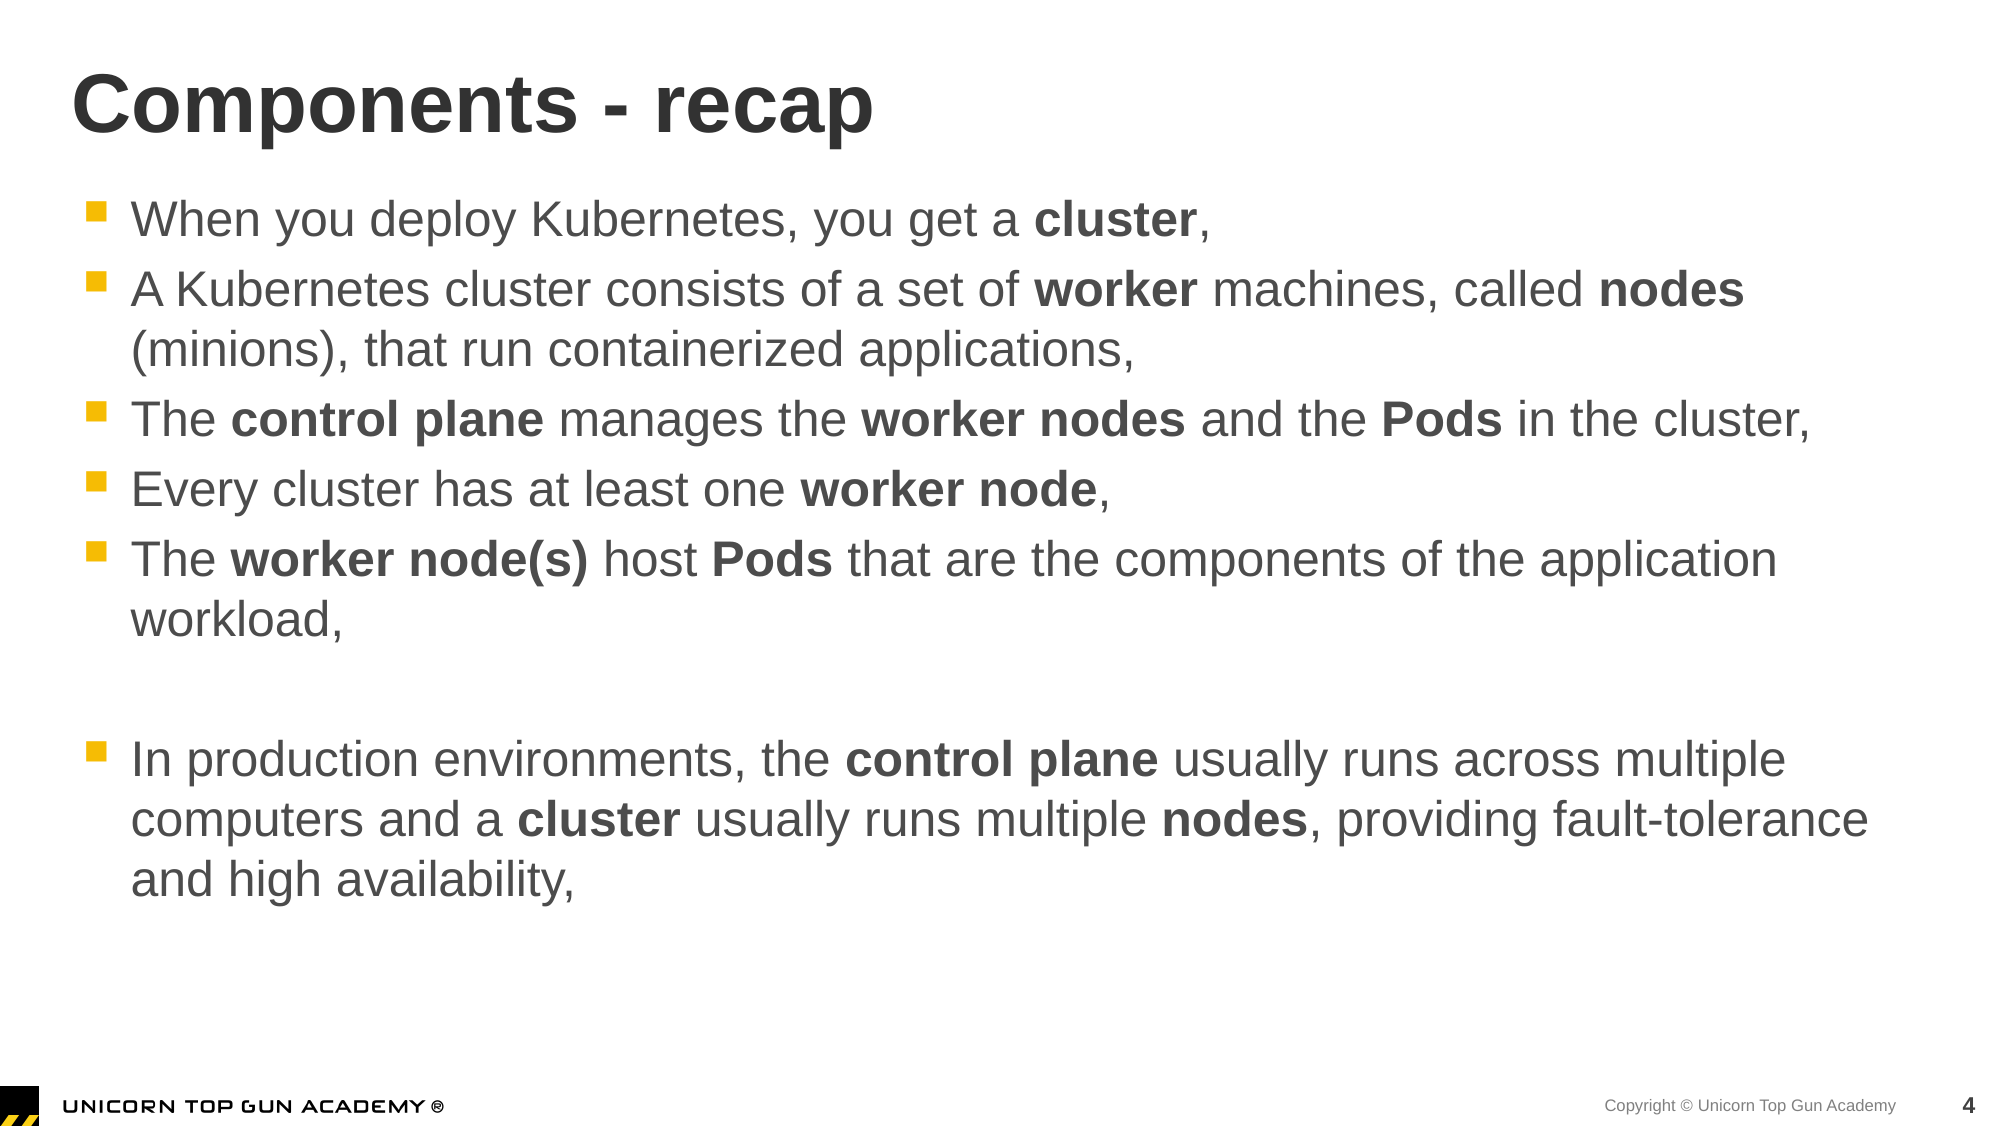

# Components - recap
When you deploy Kubernetes, you get a cluster,
A Kubernetes cluster consists of a set of worker machines, called nodes (minions), that run containerized applications,
The control plane manages the worker nodes and the Pods in the cluster,
Every cluster has at least one worker node,
The worker node(s) host Pods that are the components of the application workload,

In production environments, the control plane usually runs across multiple computers and a cluster usually runs multiple nodes, providing fault-tolerance and high availability,

4
Copyright © Unicorn Top Gun Academy